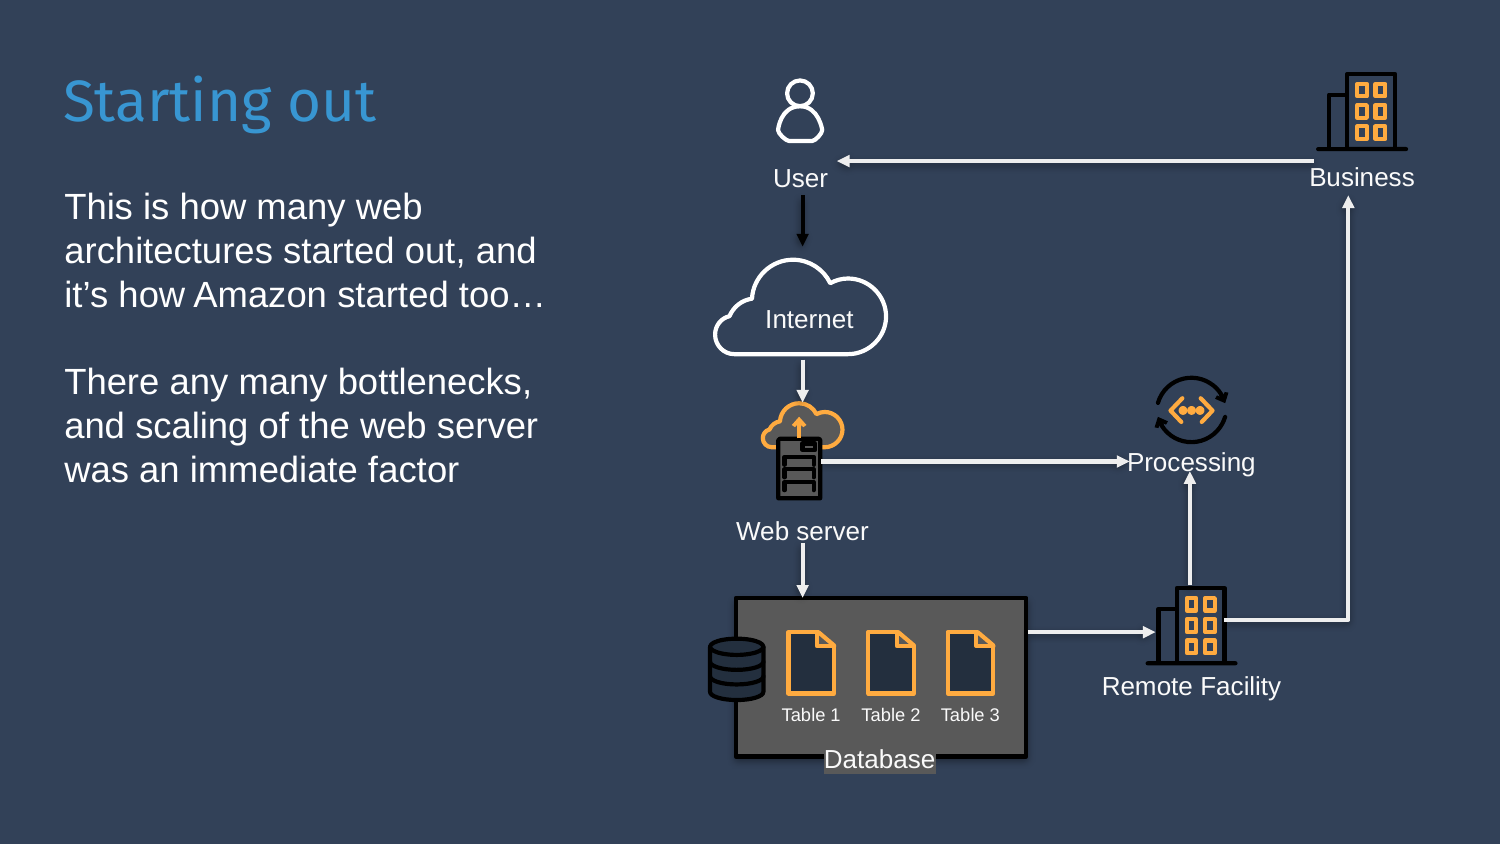

Starting out

Business
User
This is how many web architectures started out, and it’s how Amazon started too…

There any many bottlenecks, and scaling of the web server was an immediate factor

Internet

Processing
Web server

Remote Facility
Table 1
Table 1
Table 2
Table 3
Table 3
Database